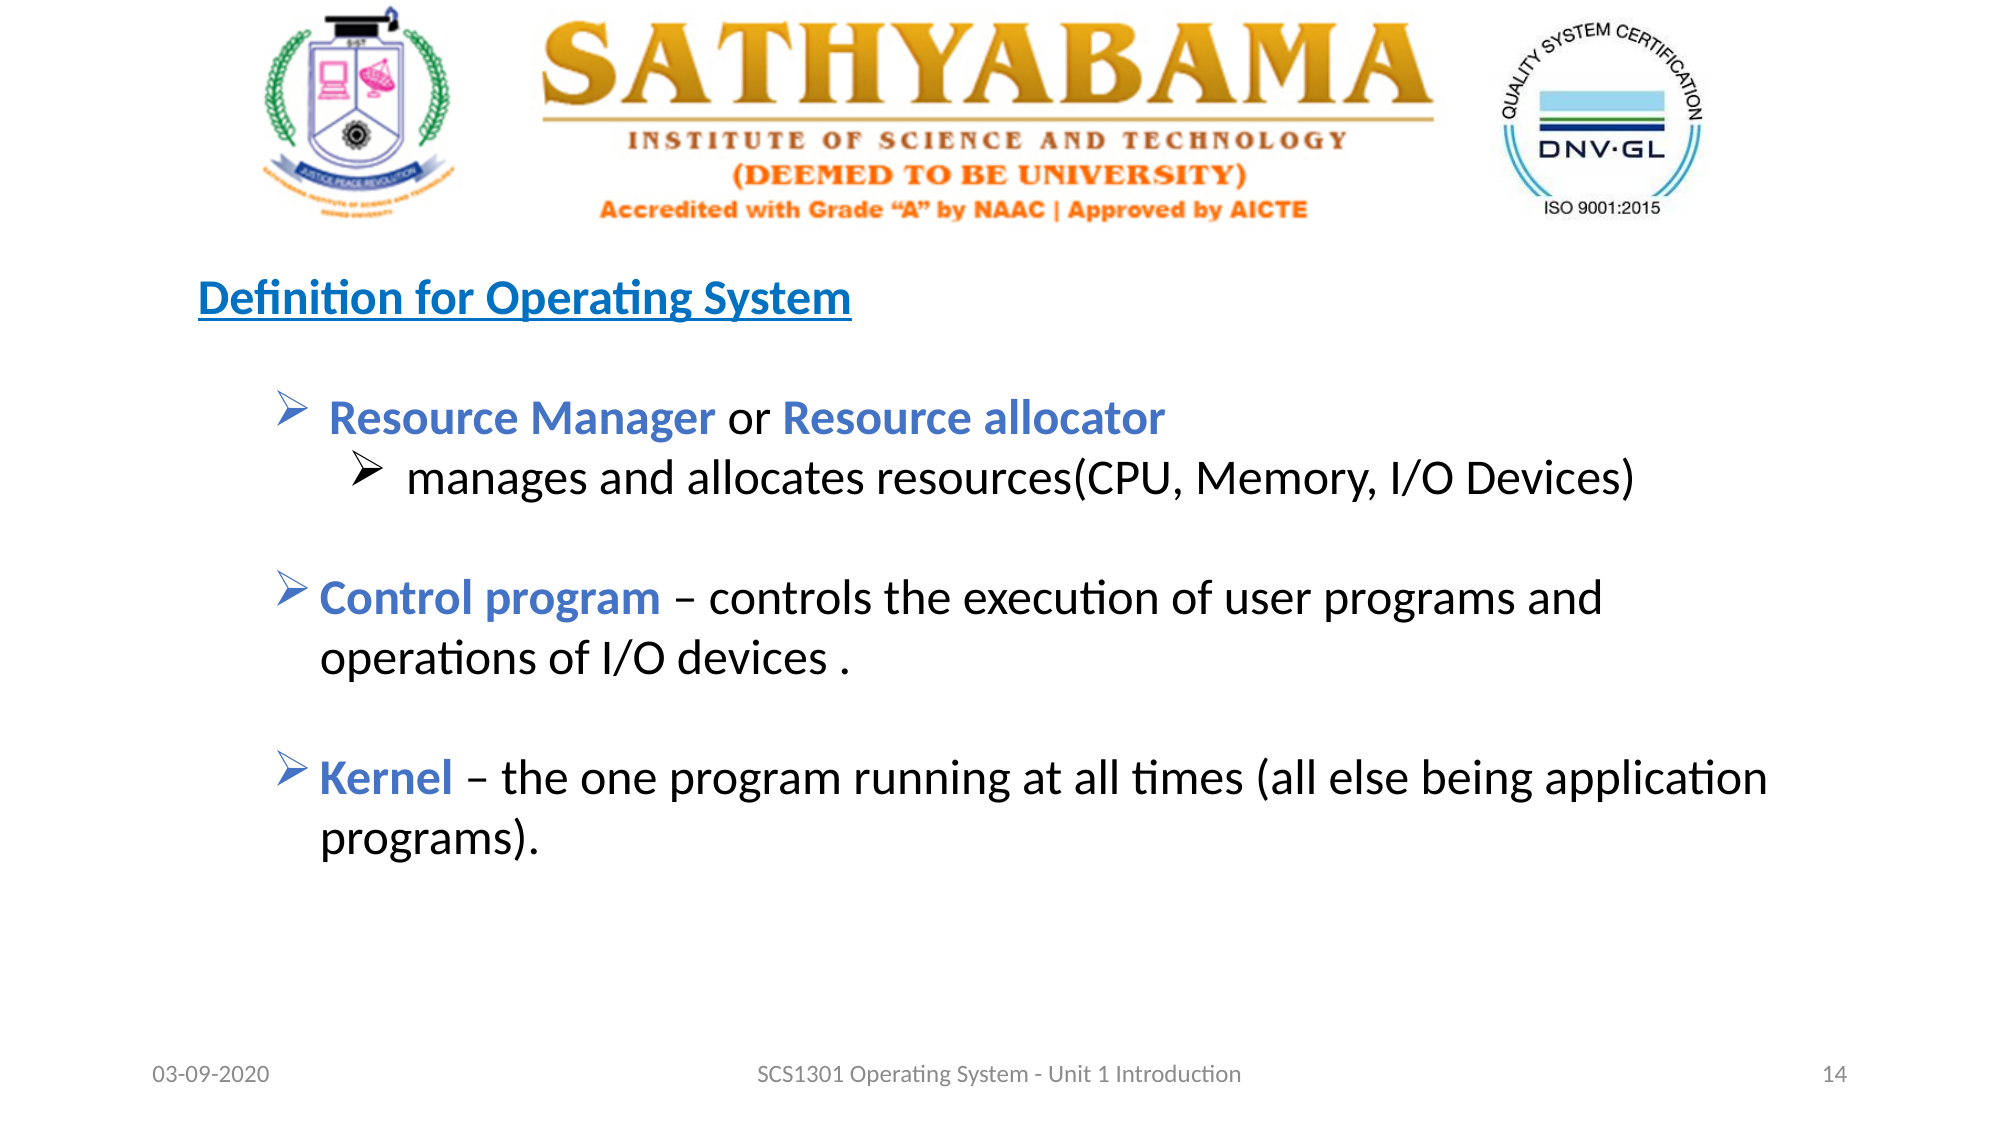

Definition for Operating System

Resource Manager or Resource allocator
 manages and allocates resources(CPU, Memory, I/O Devices)

Control program – controls the execution of user programs and operations of I/O devices .

Kernel – the one program running at all times (all else being application programs).

03-09-2020
SCS1301 Operating System - Unit 1 Introduction
14